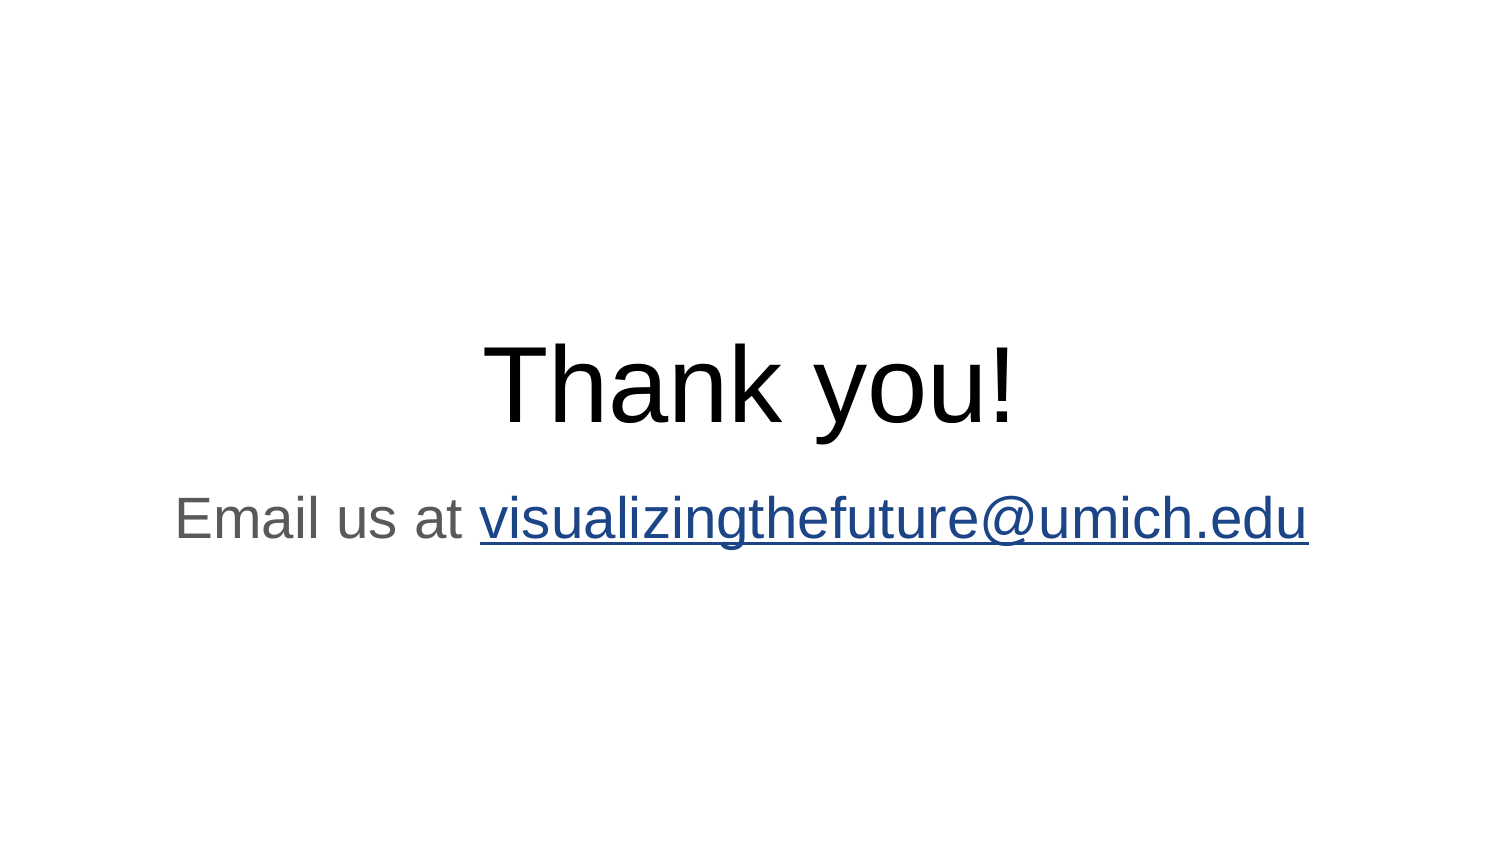

# Thank you!
Email us at visualizingthefuture@umich.edu